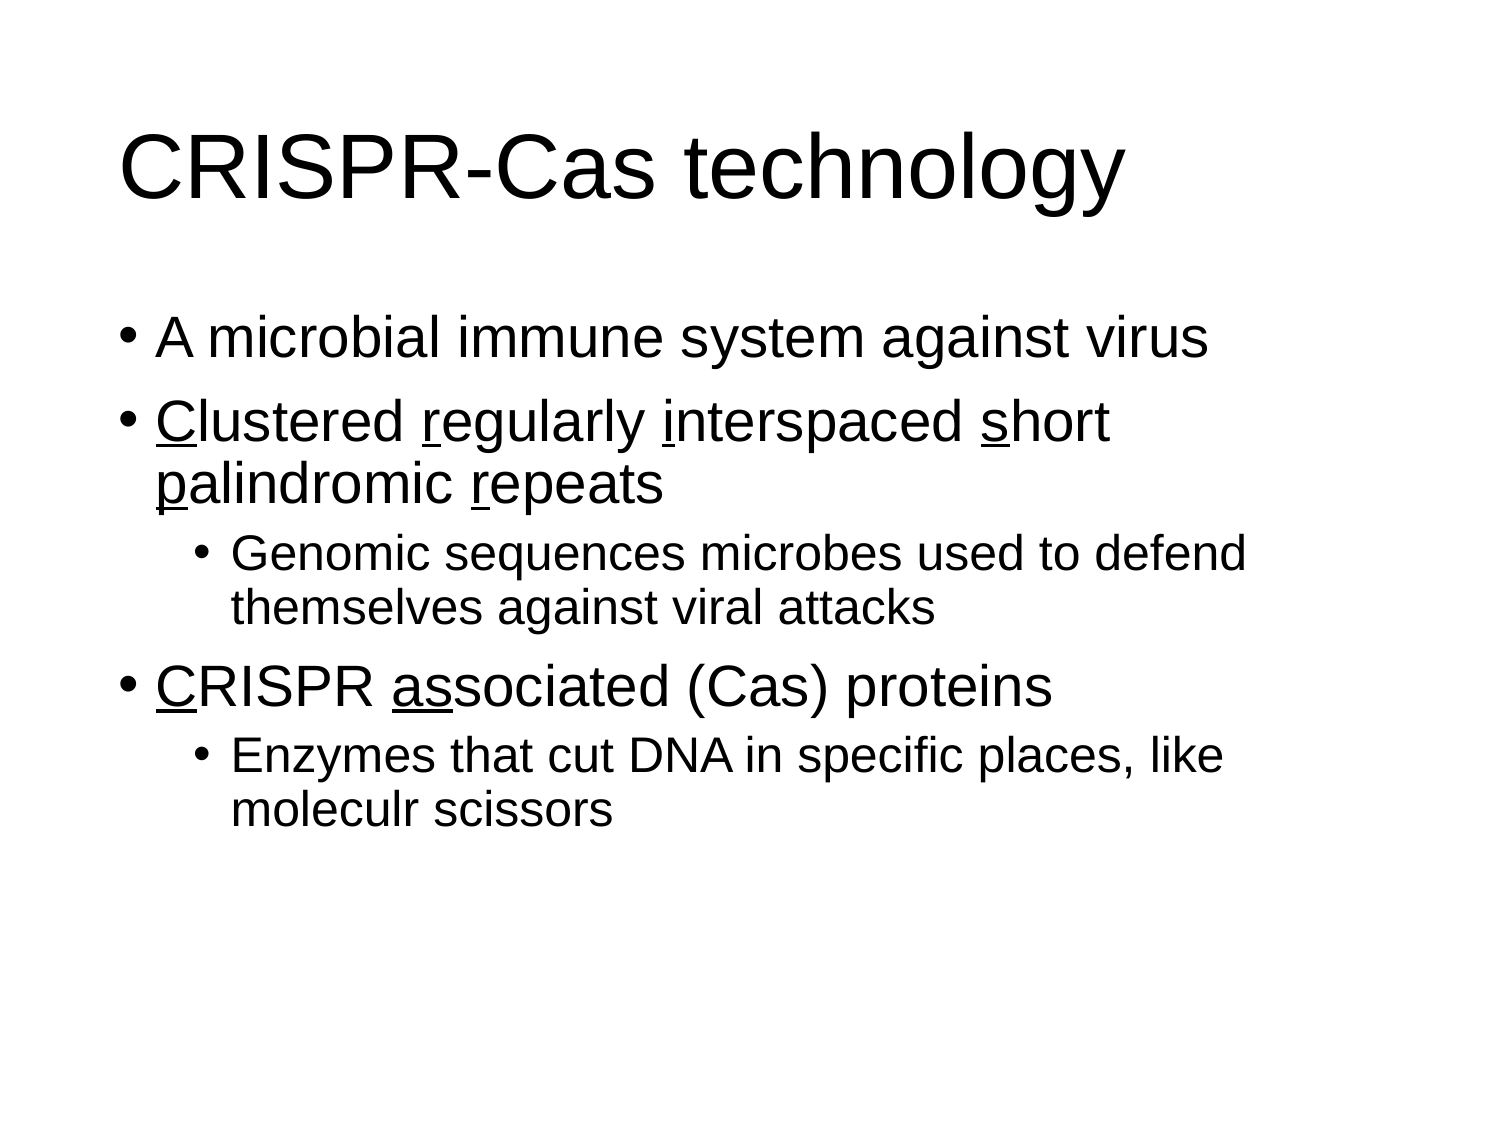

# CRISPR-Cas technology
A microbial immune system against virus
Clustered regularly interspaced short palindromic repeats
Genomic sequences microbes used to defend themselves against viral attacks
CRISPR associated (Cas) proteins
Enzymes that cut DNA in specific places, like moleculr scissors